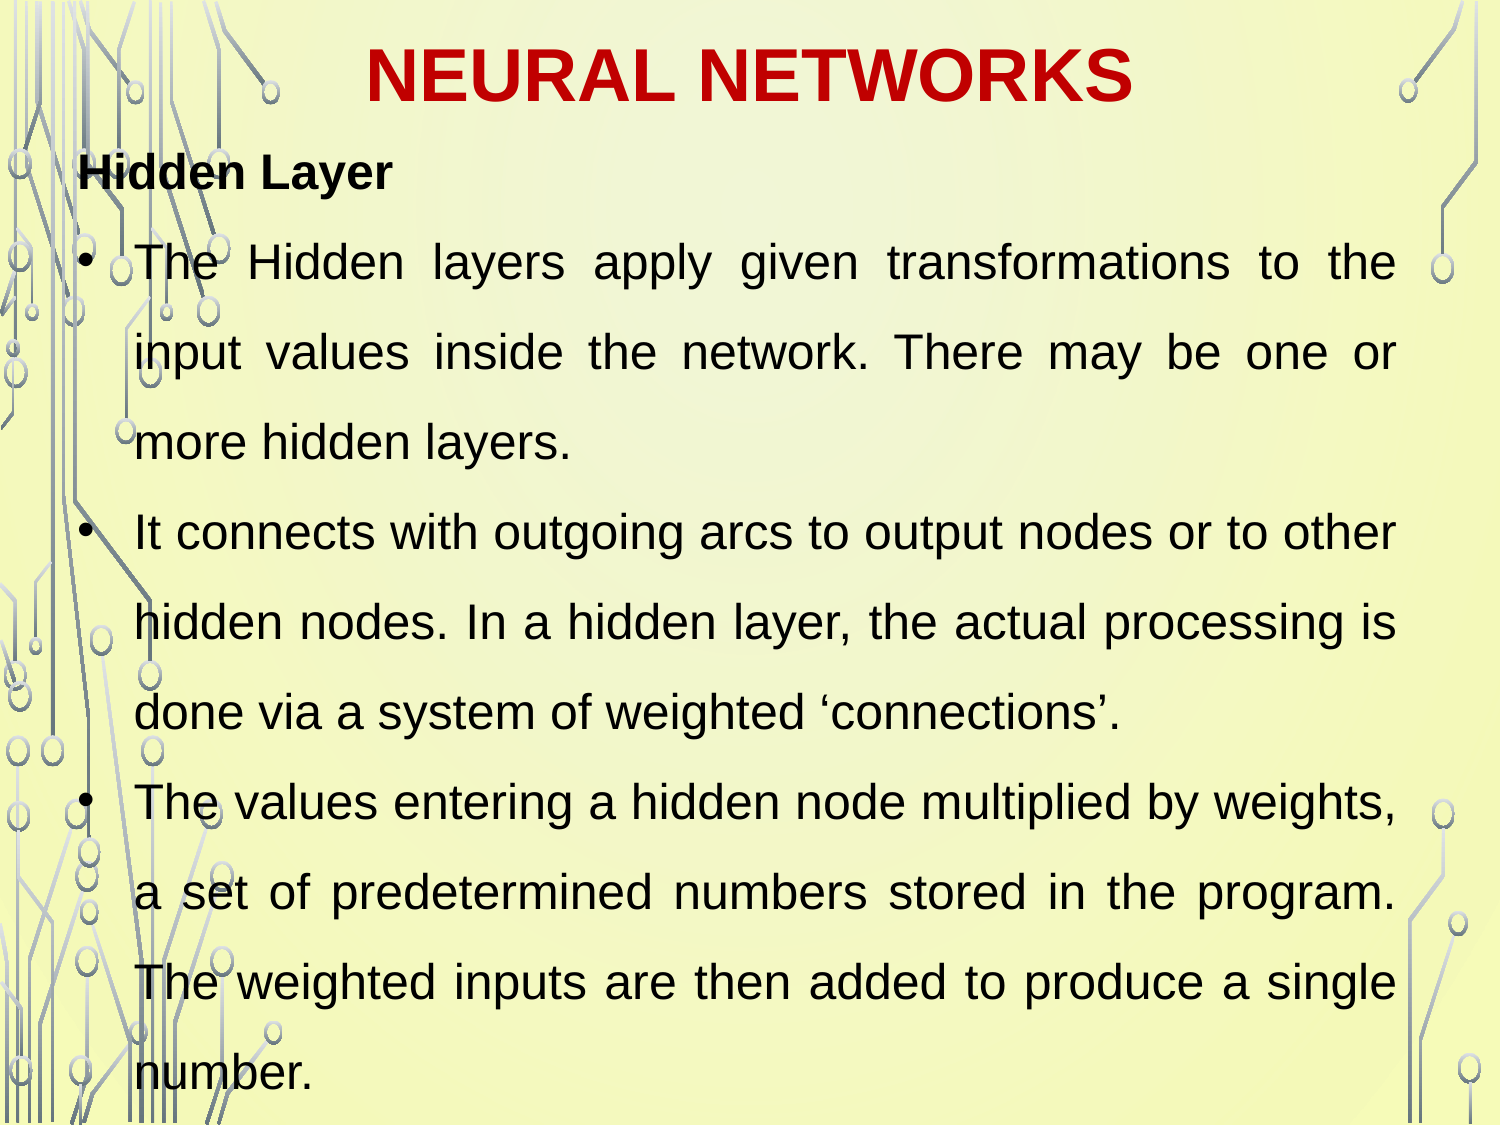

# Neural Networks
Hidden Layer
The Hidden layers apply given transformations to the input values inside the network. There may be one or more hidden layers.
It connects with outgoing arcs to output nodes or to other hidden nodes. In a hidden layer, the actual processing is done via a system of weighted ‘connections’.
The values entering a hidden node multiplied by weights, a set of predetermined numbers stored in the program. The weighted inputs are then added to produce a single number.